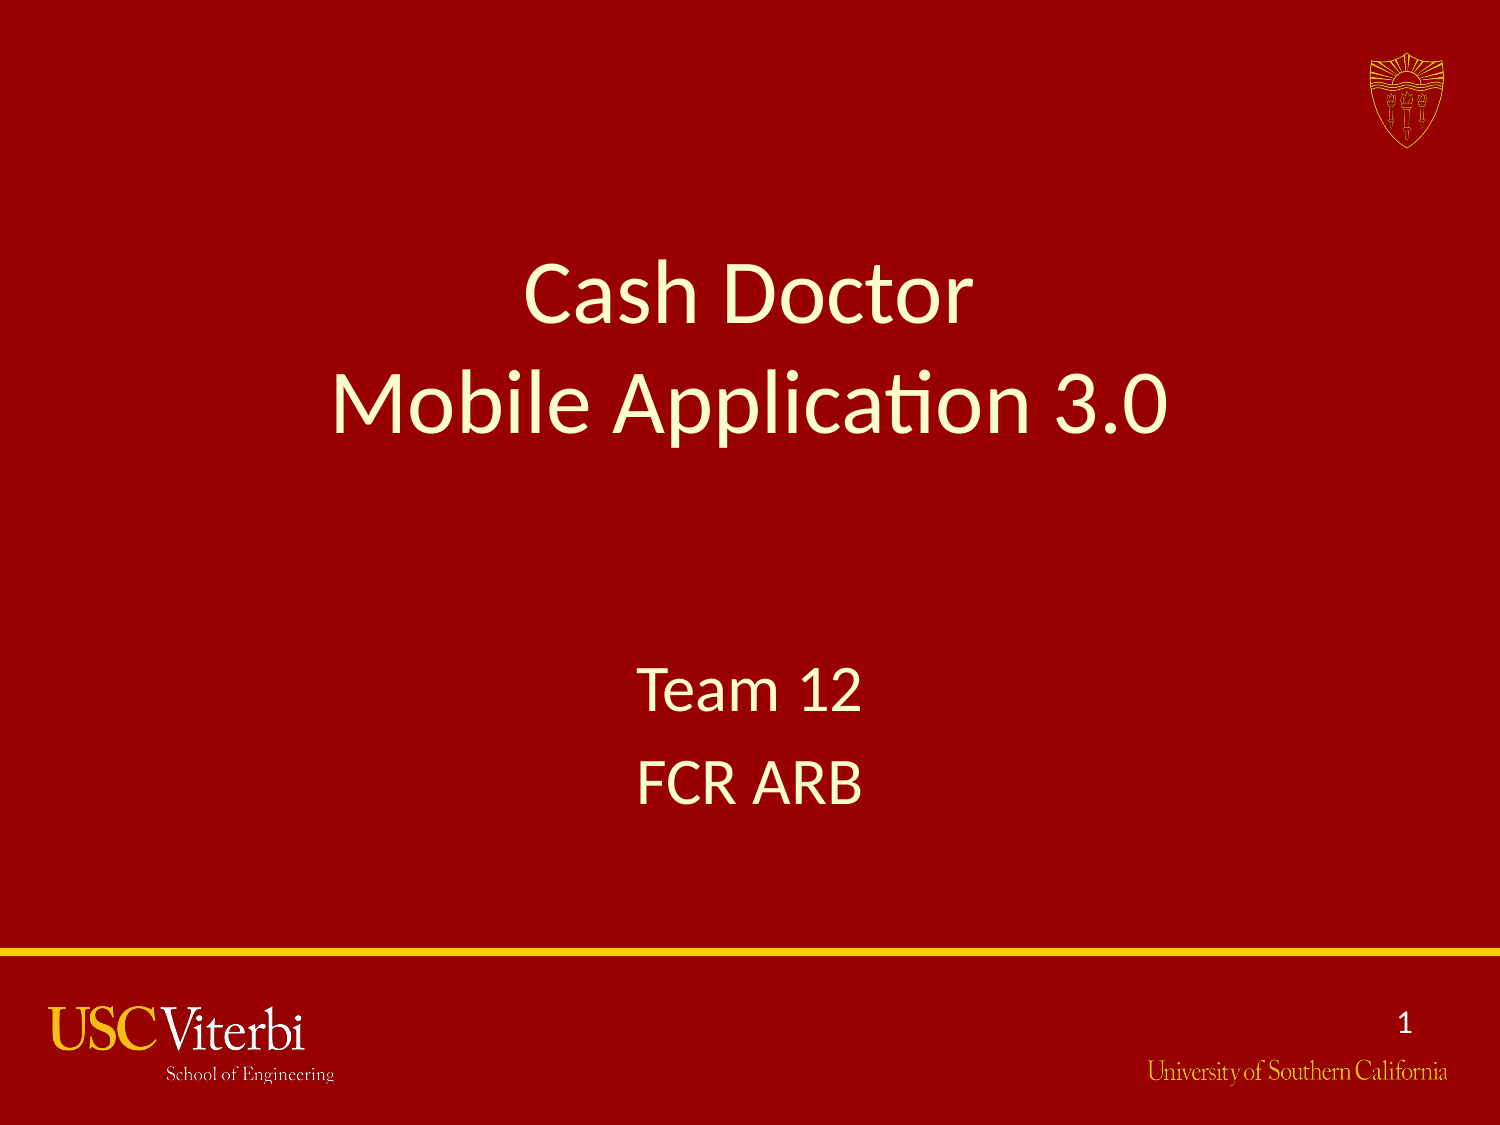

# Cash Doctor
Mobile Application 3.0
Team 12
FCR ARB
1